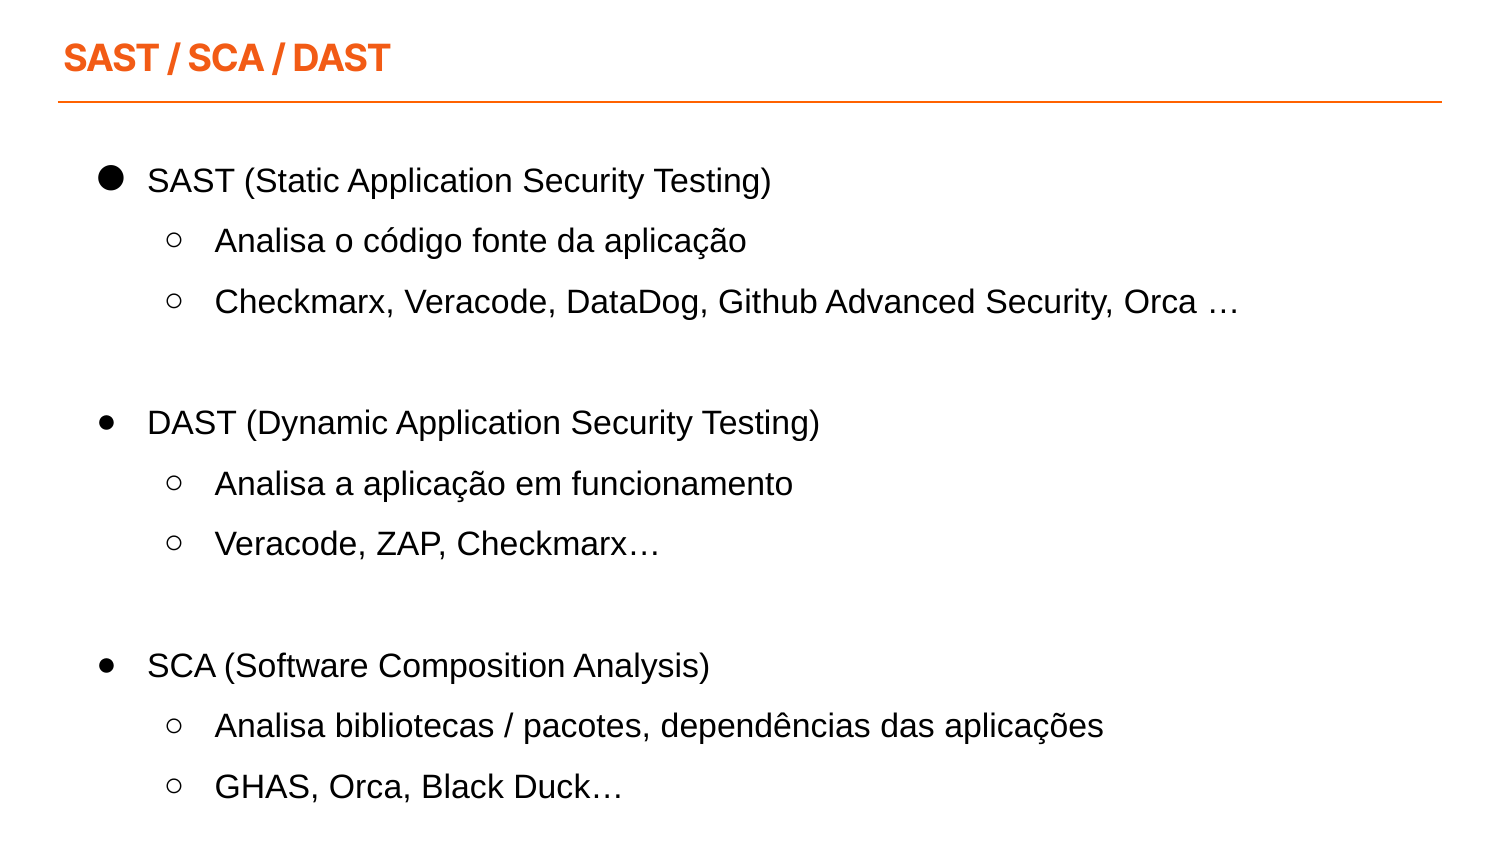

SAST / SCA / DAST
SAST (Static Application Security Testing)
Analisa o código fonte da aplicação
Checkmarx, Veracode, DataDog, Github Advanced Security, Orca …

DAST (Dynamic Application Security Testing)
Analisa a aplicação em funcionamento
Veracode, ZAP, Checkmarx…

SCA (Software Composition Analysis)
Analisa bibliotecas / pacotes, dependências das aplicações
GHAS, Orca, Black Duck…